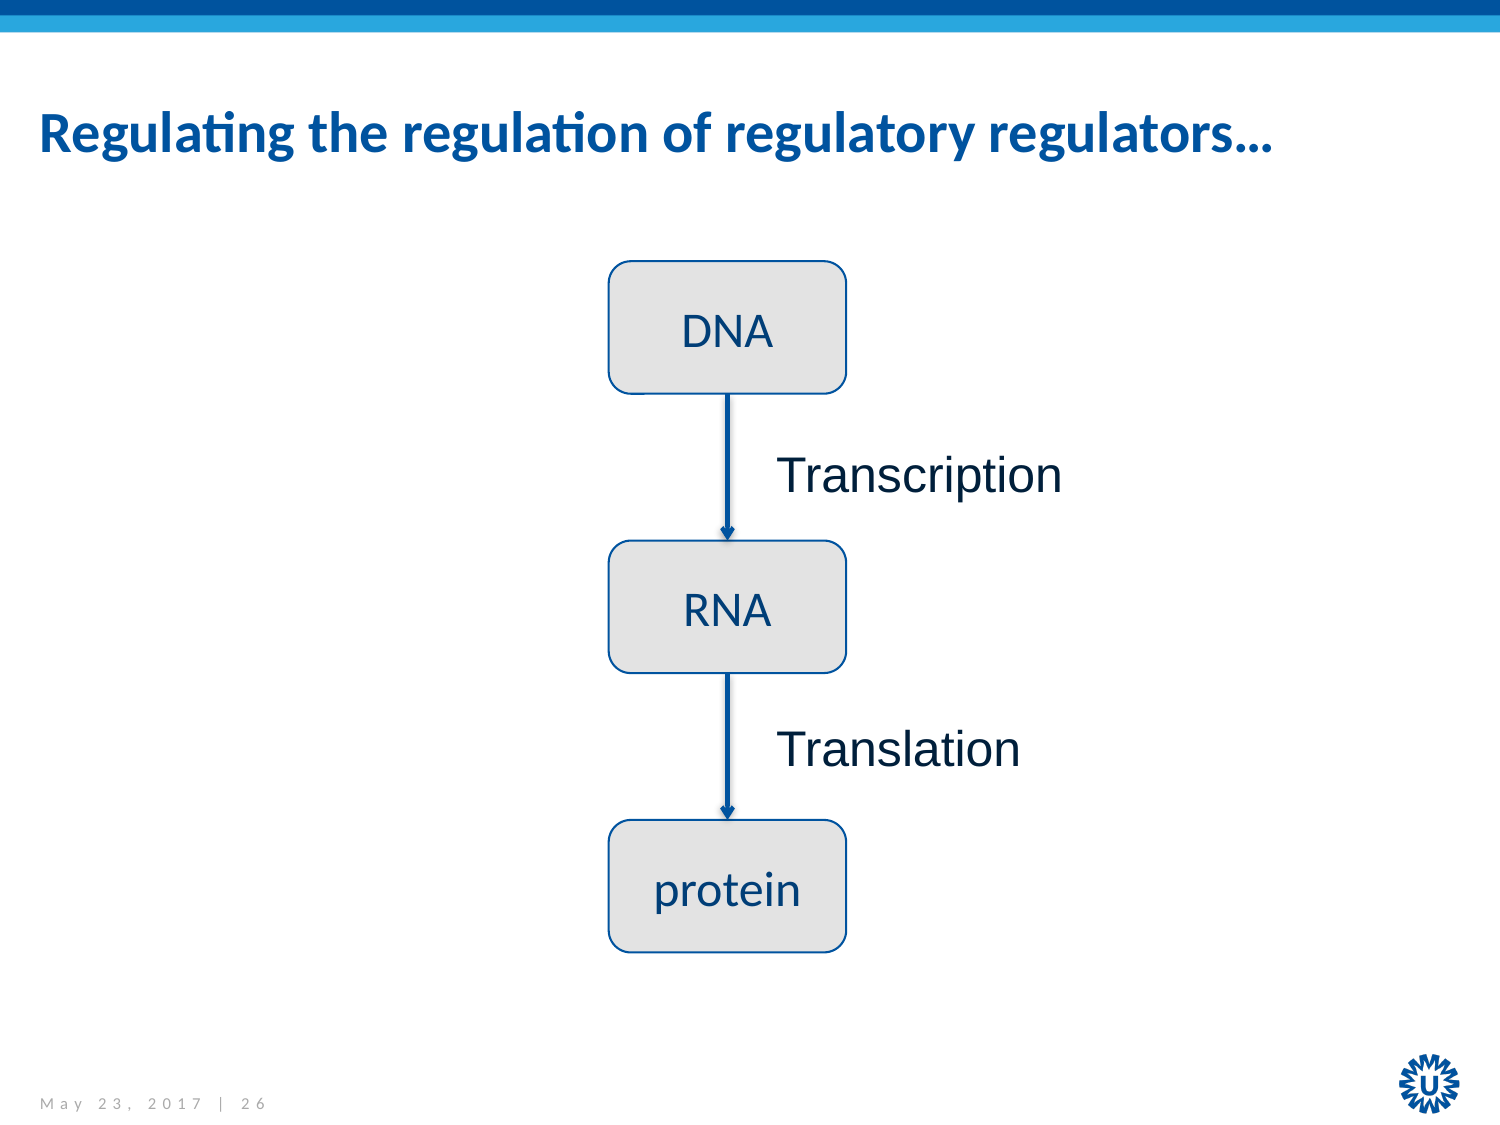

# Regulating the regulation of regulatory regulators…
DNA
Transcription
RNA
Translation
protein
May 23, 2017 | 26